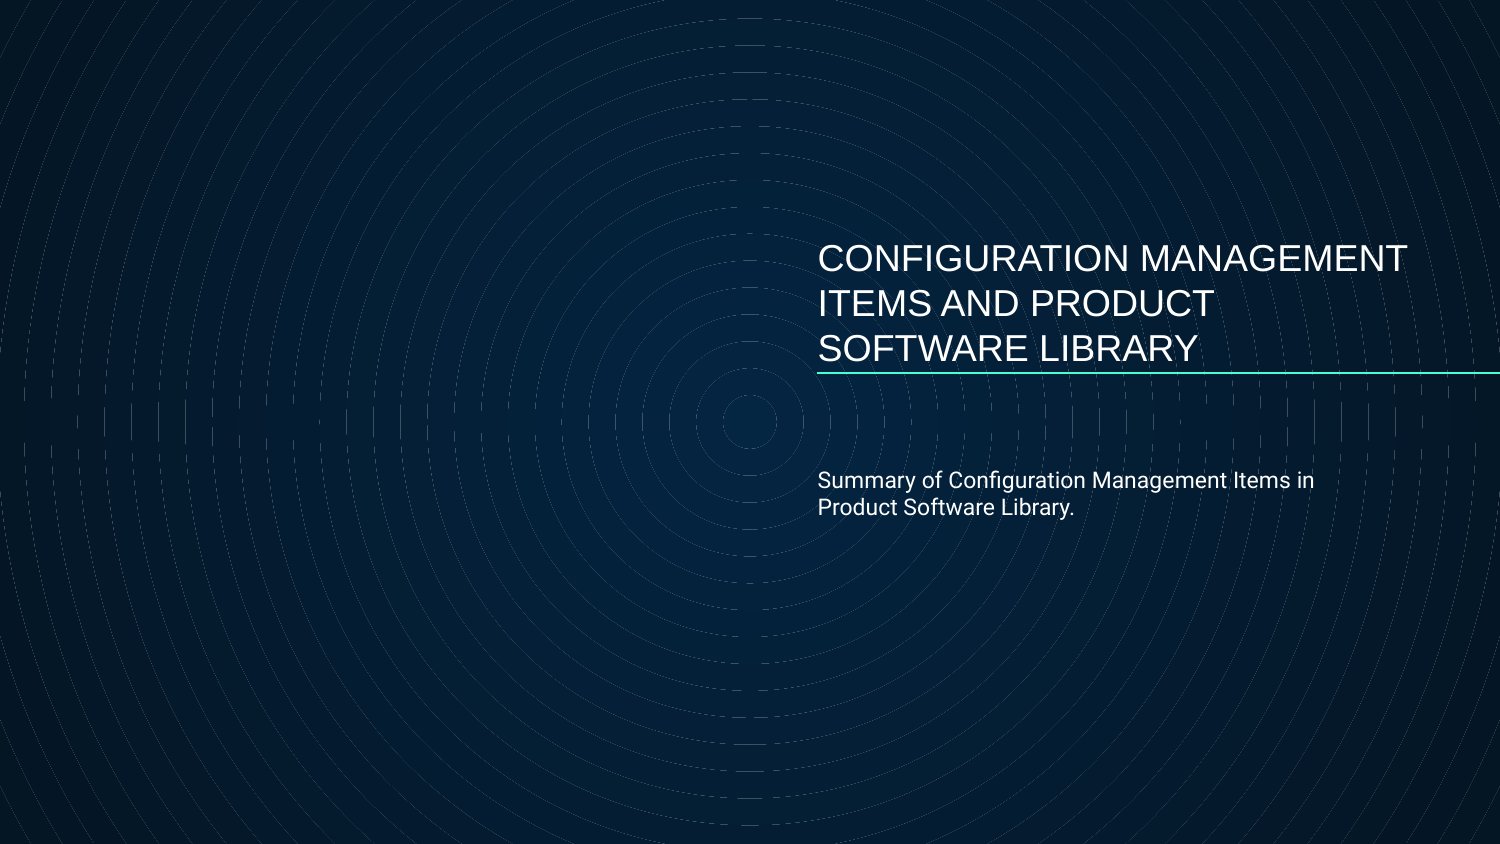

# CONFIGURATION MANAGEMENT ITEMS AND PRODUCT SOFTWARE LIBRARY
Summary of Configuration Management Items in Product Software Library.